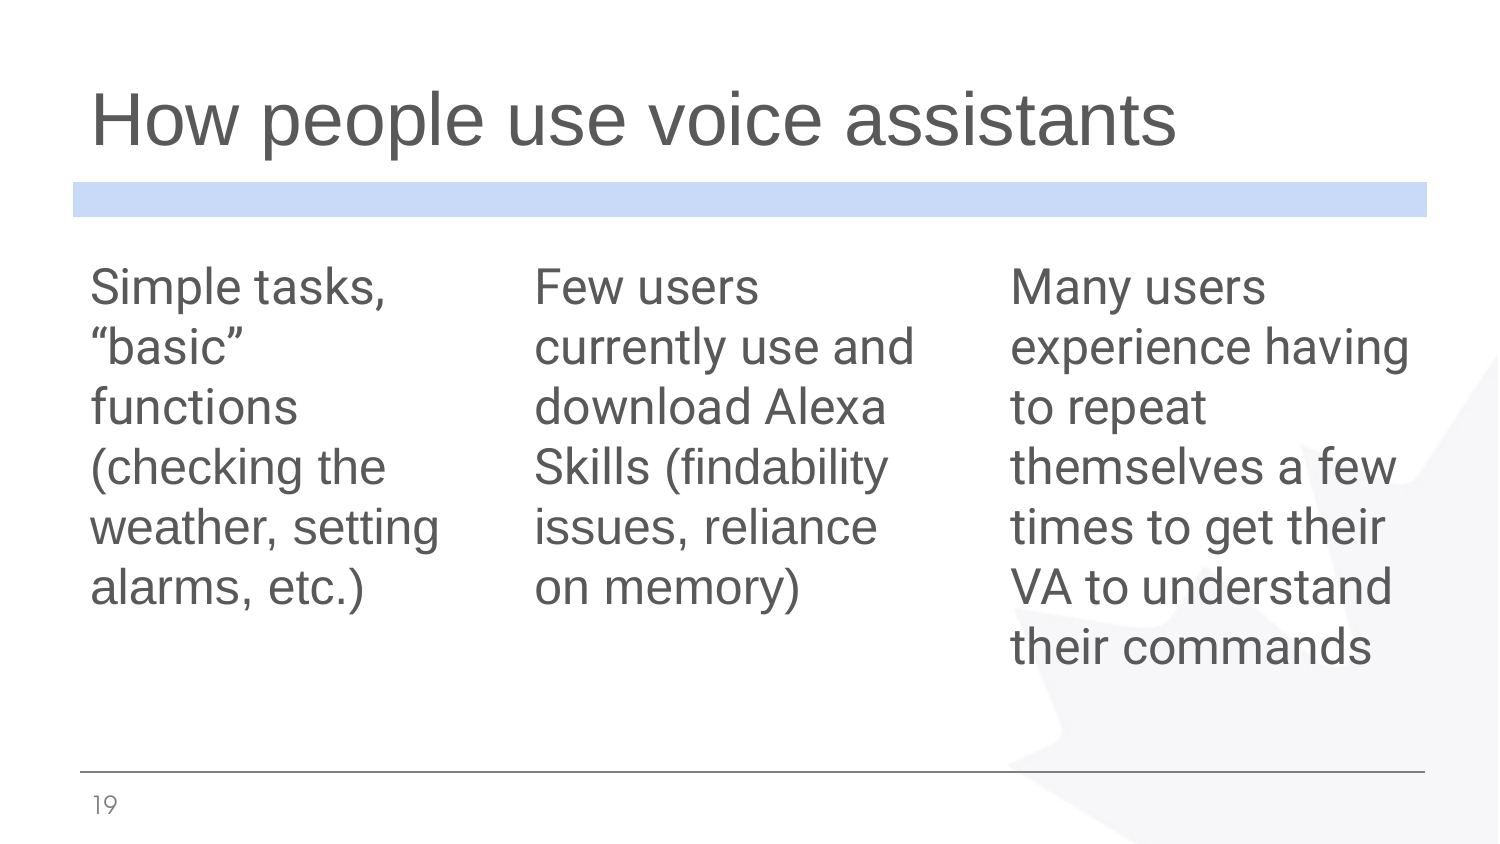

# How people use voice assistants

Simple tasks, “basic” functions (checking the weather, setting alarms, etc.)

Few users currently use and download Alexa Skills (findability issues, reliance on memory)

Many users experience having to repeat themselves a few times to get their VA to understand their commands
19